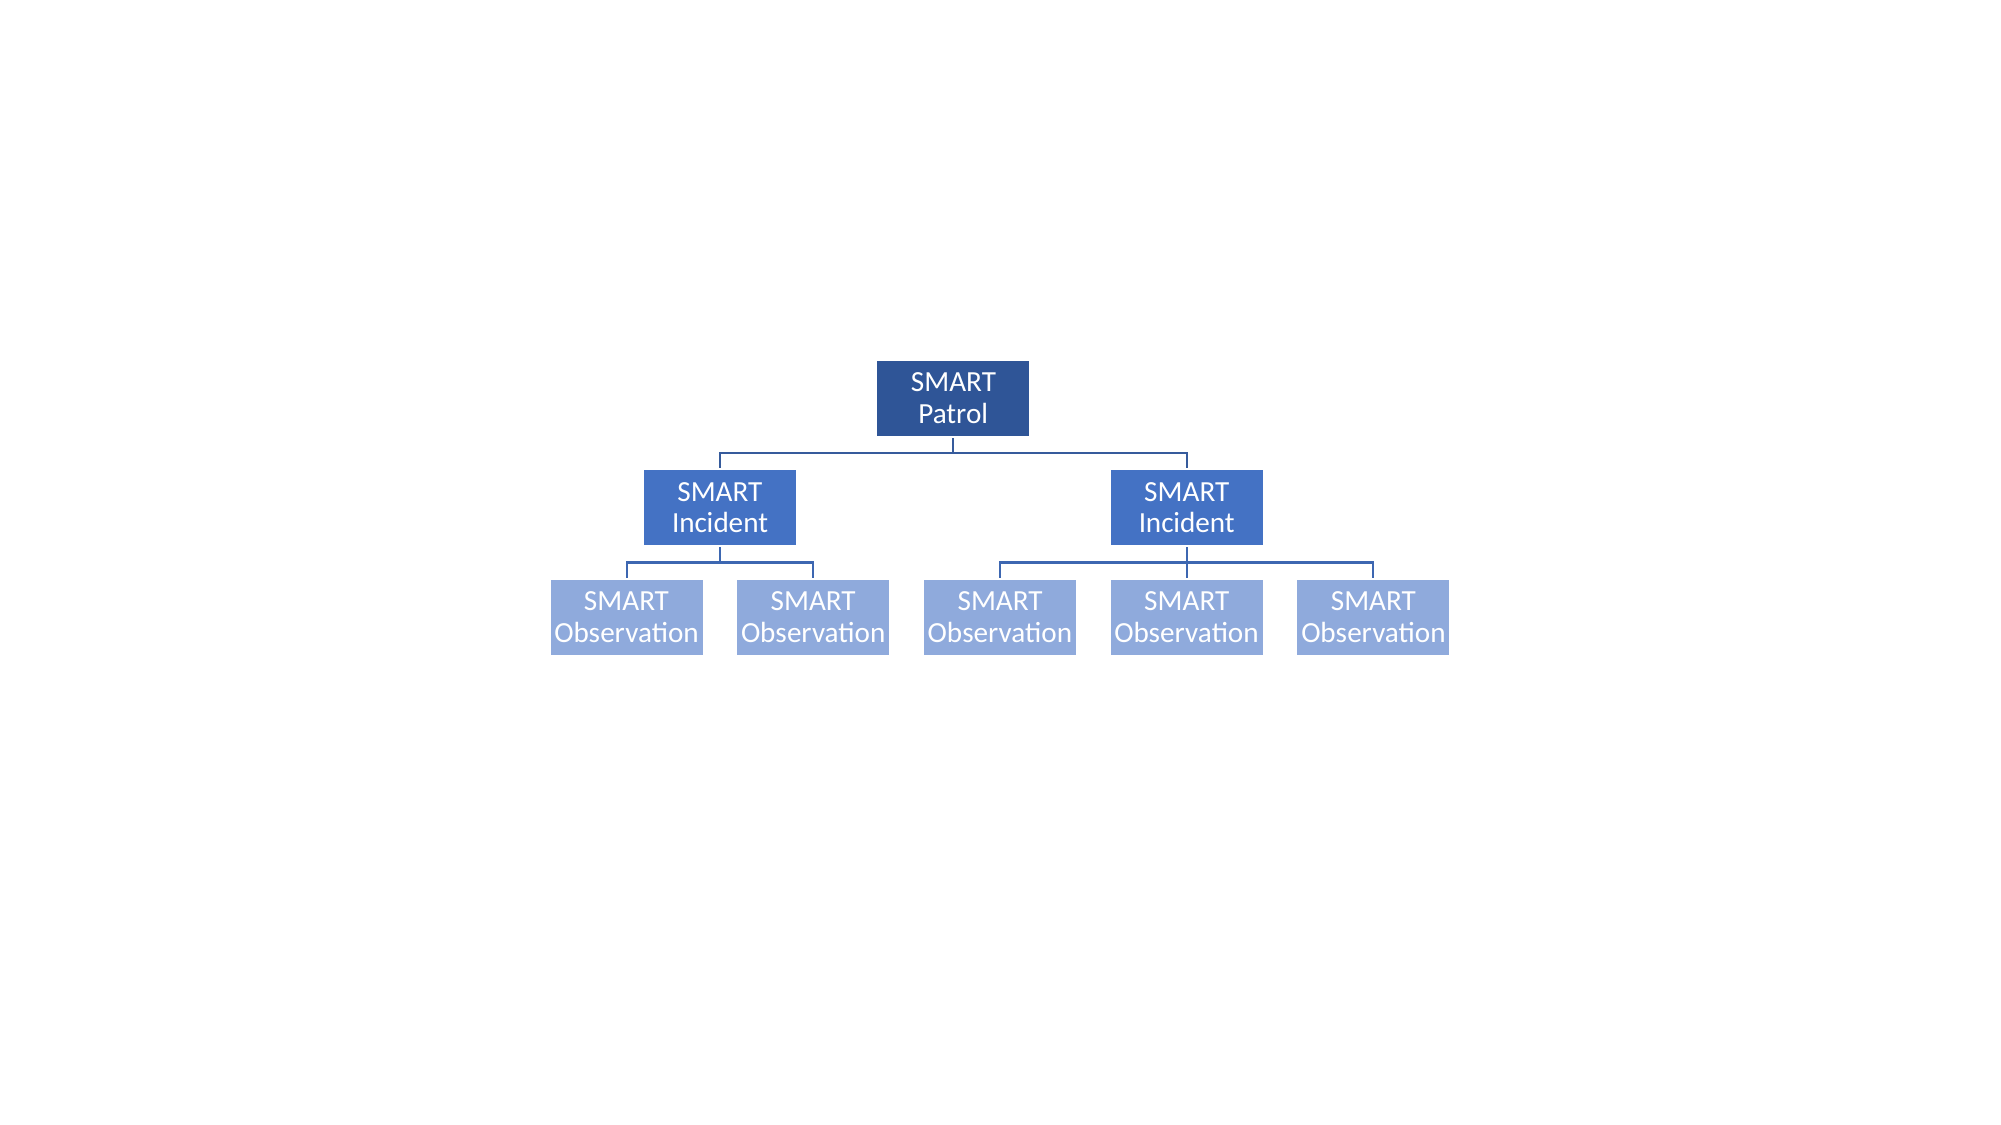

SMART Patrol
SMART Incident
SMART Observation
SMART Observation

SMART Incident
SMART Observation

SMART Observation
SMART Observation